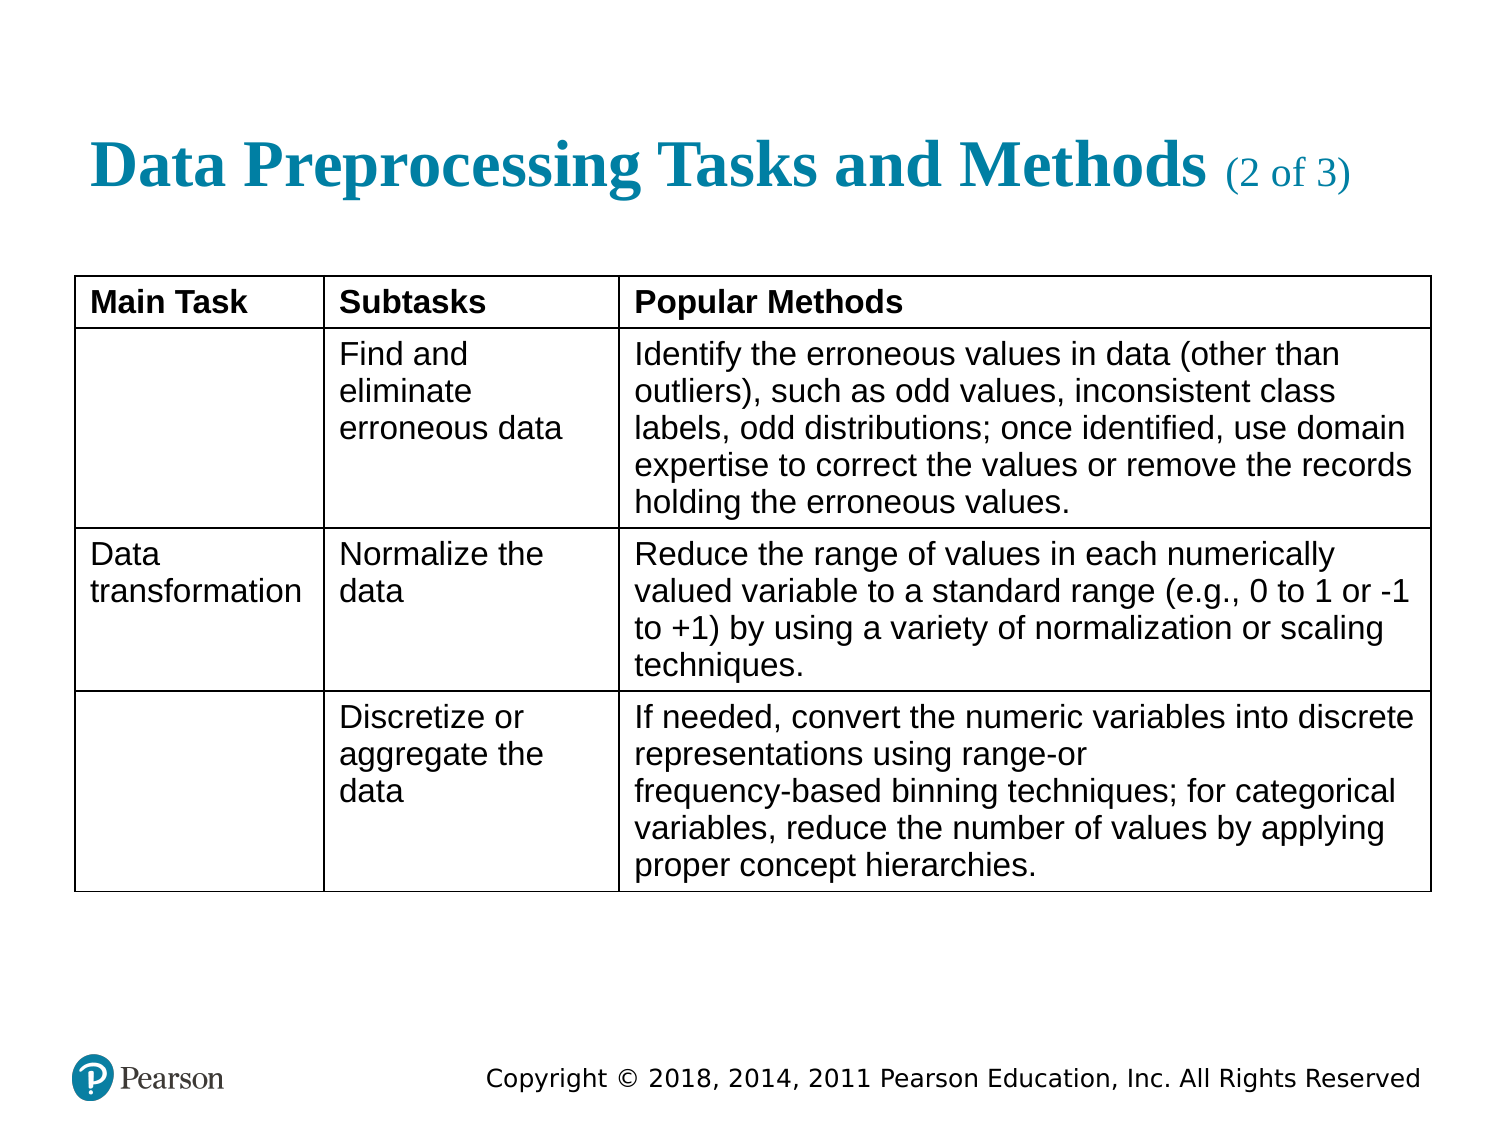

# Data Preprocessing Tasks and Methods (2 of 3)
| Main Task | Subtasks | Popular Methods |
| --- | --- | --- |
| Data cleaning | Find and eliminate erroneous data | Identify the erroneous values in data (other than outliers), such as odd values, inconsistent class labels, odd distributions; once identified, use domain expertise to correct the values or remove the records holding the erroneous values. |
| Data transformation | Normalize the data | Reduce the range of values in each numerically valued variable to a standard range (e.g., 0 to 1 or -1 to +1) by using a variety of normalization or scaling techniques. |
| Data transformation | Discretize or aggregate the data | If needed, convert the numeric variables into discrete representations using range-or frequency-based binning techniques; for categorical variables, reduce the number of values by applying proper concept hierarchies. |